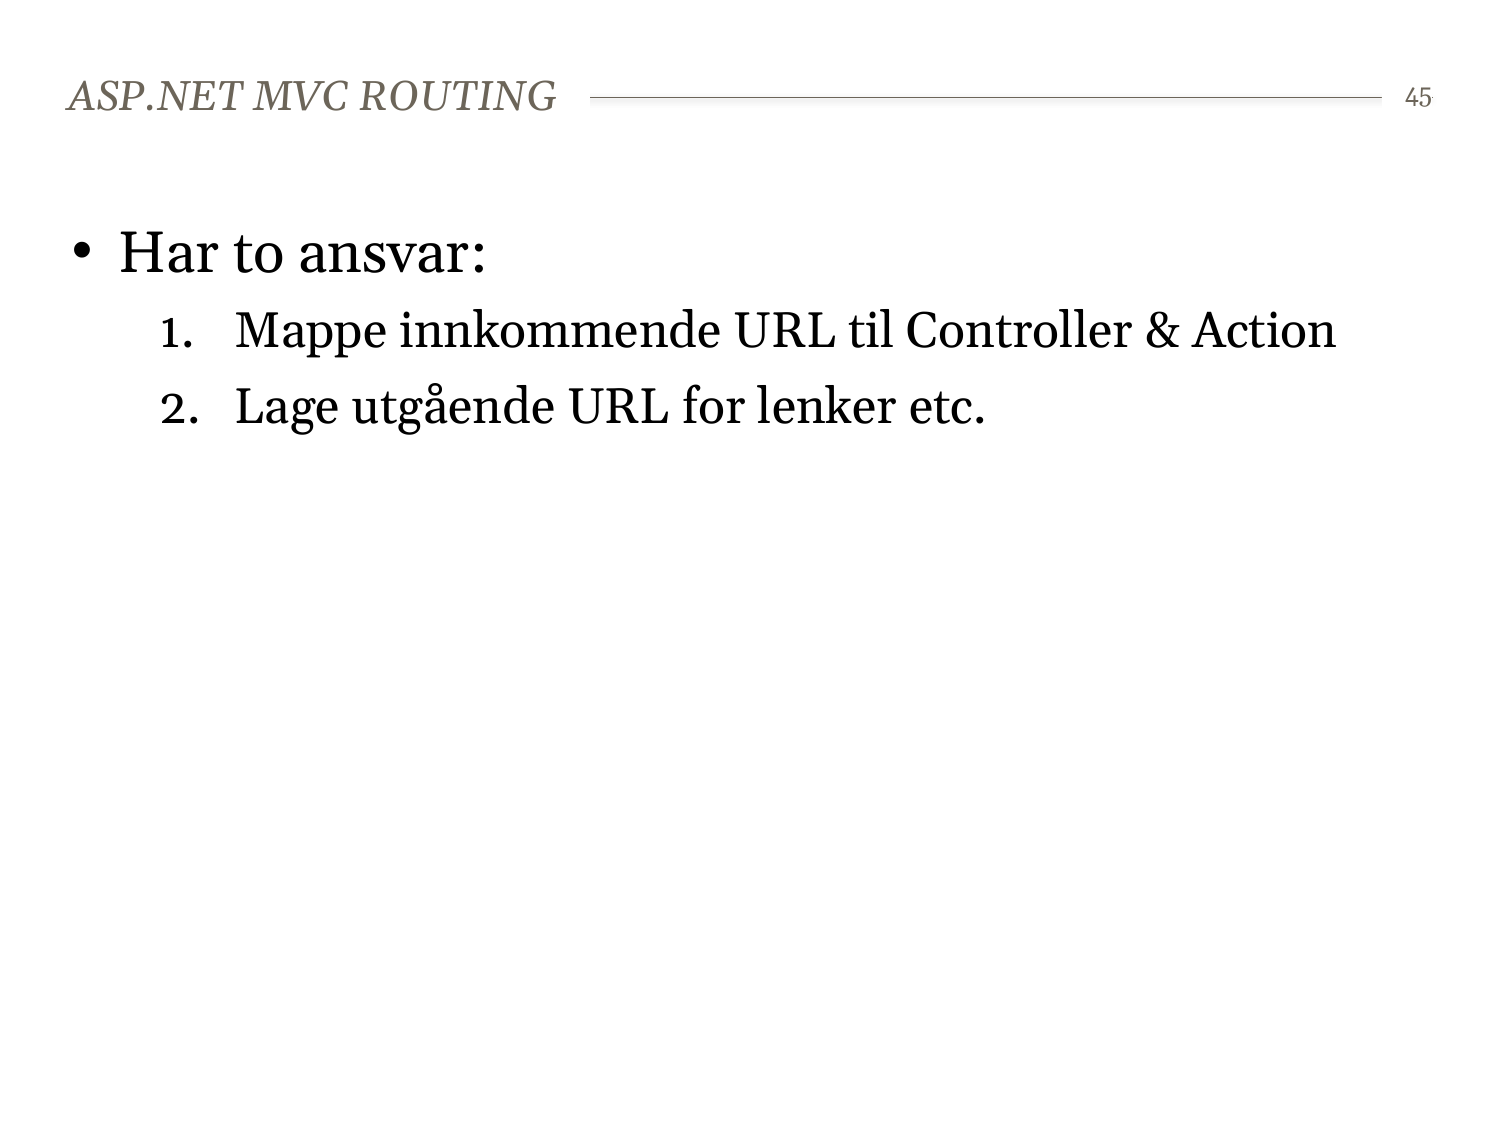

# ASP.NET MVC Routing
45
Har to ansvar:
Mappe innkommende URL til Controller & Action
Lage utgående URL for lenker etc.